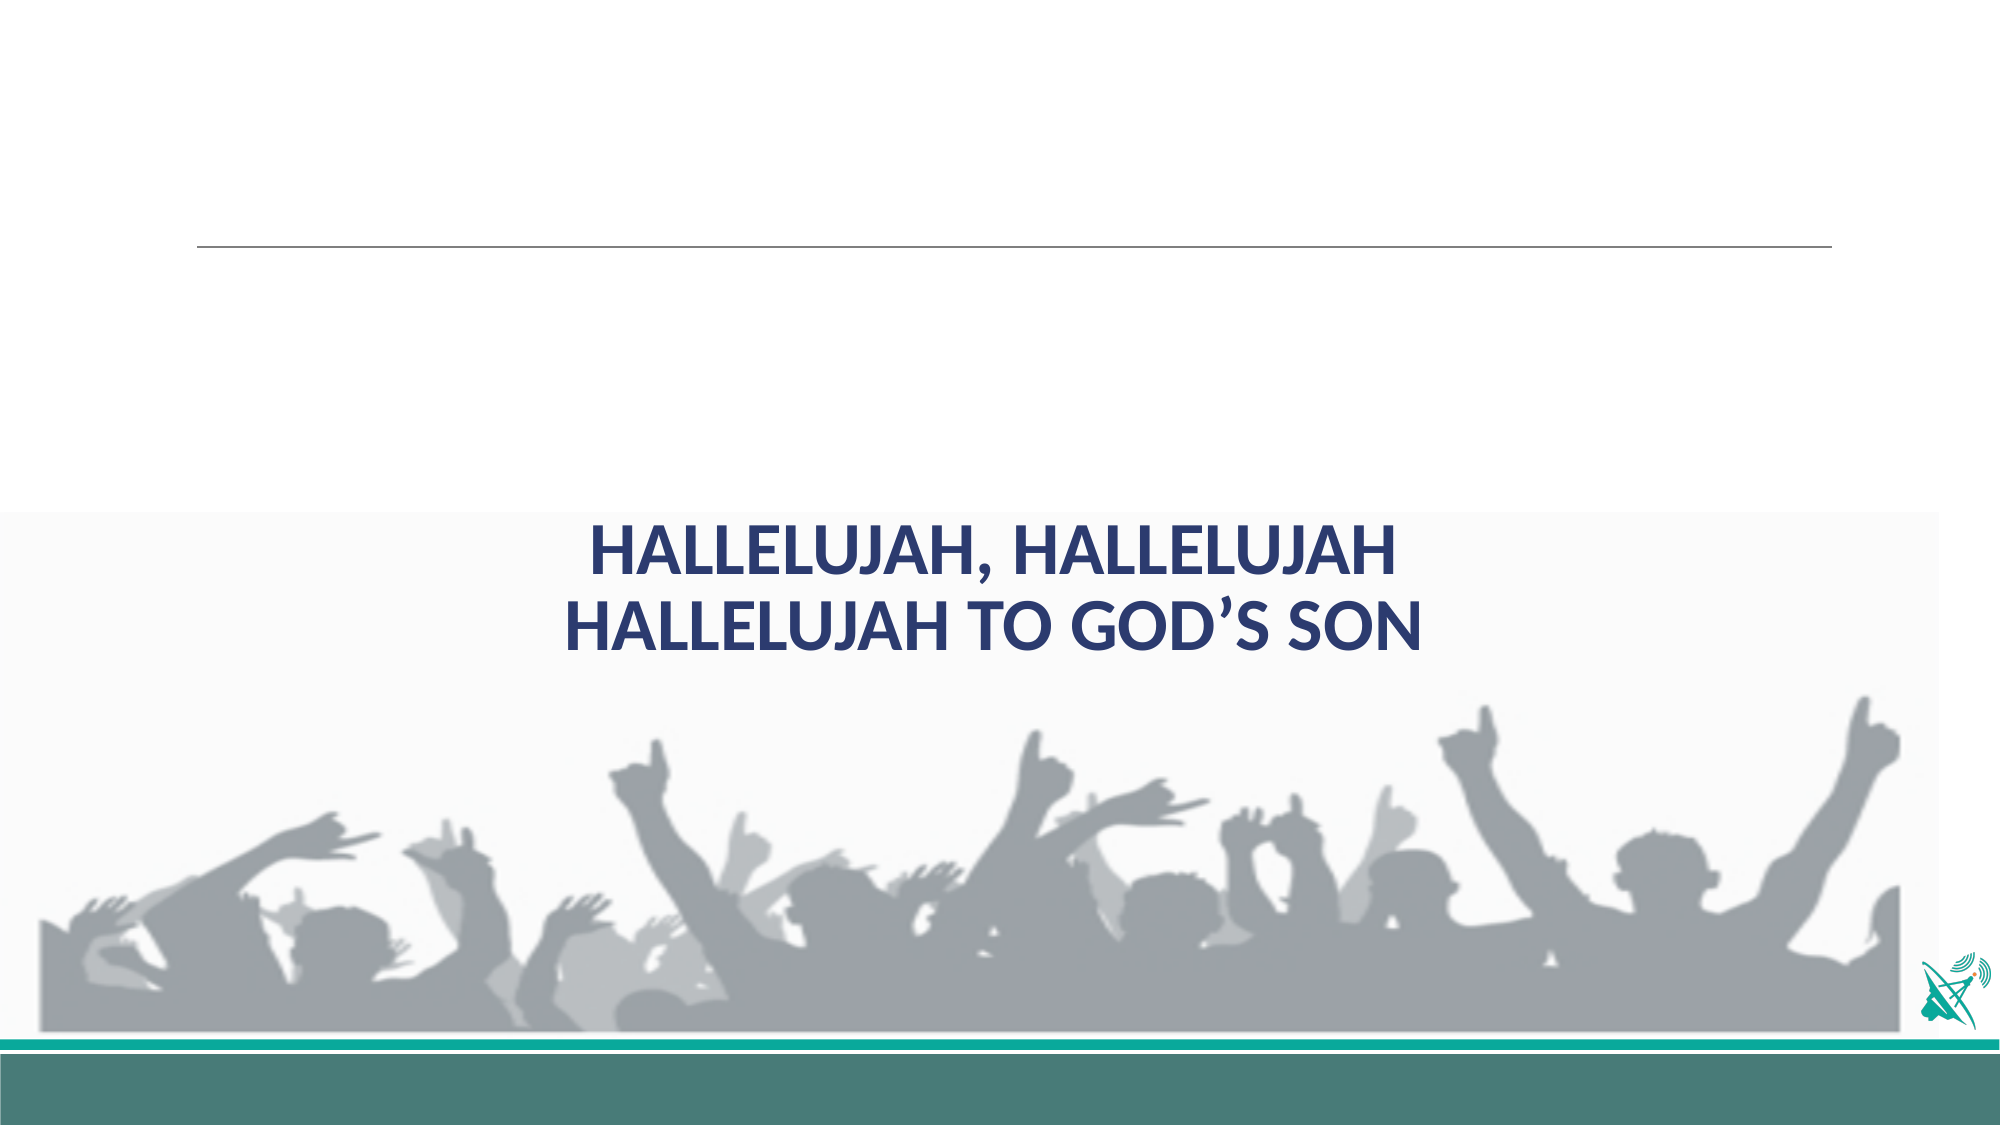

# HALLELUJAH, HALLELUJAH HALLELUJAH TO GOD’S SON